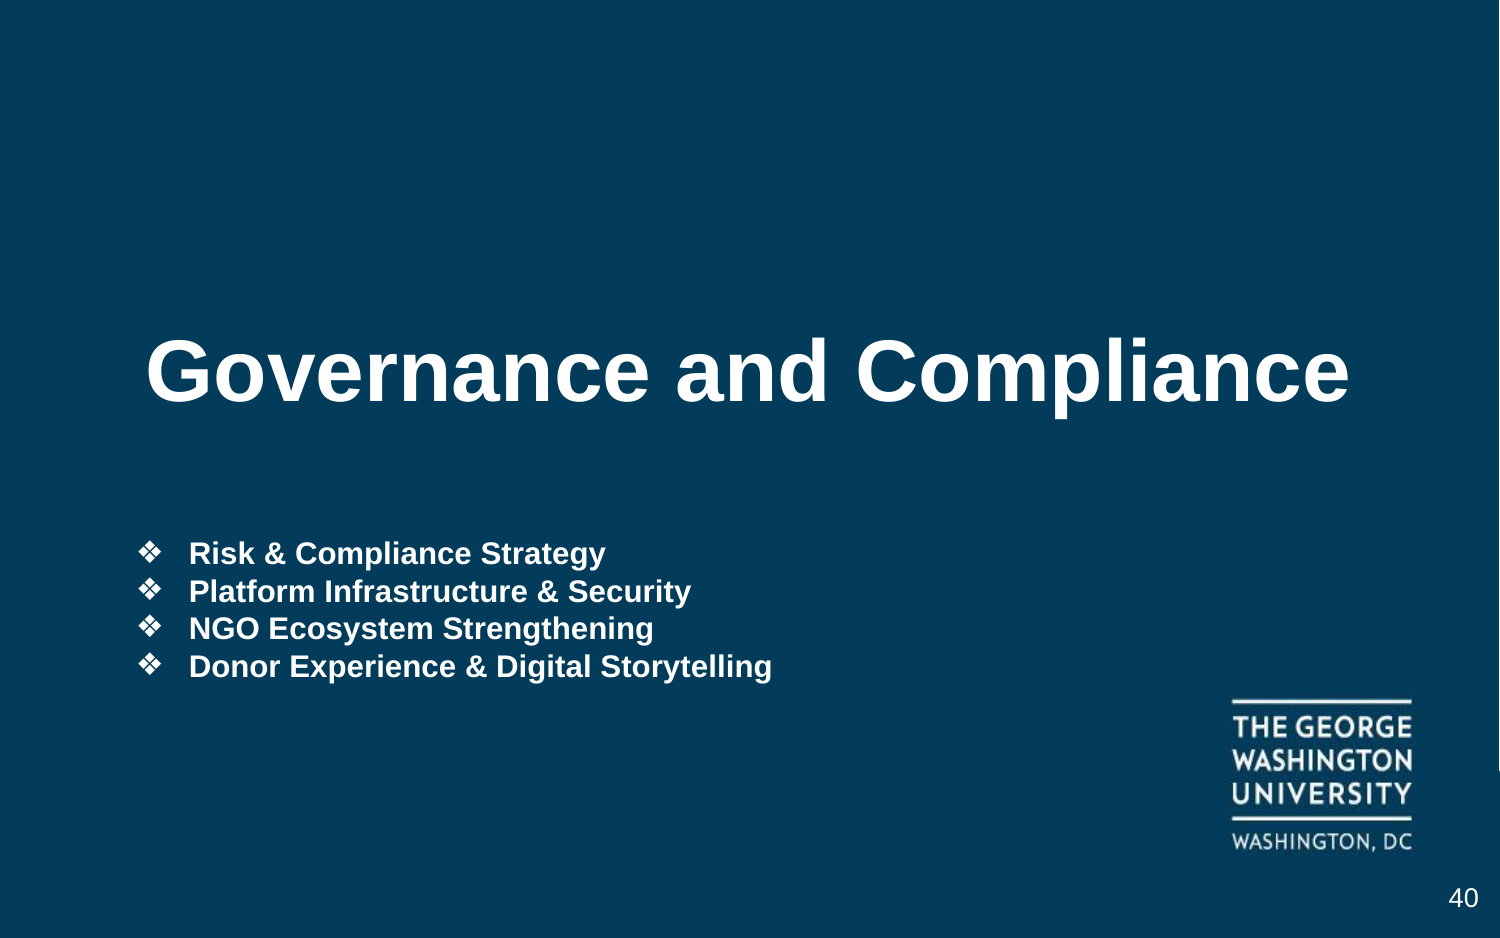

# Governance and Compliance
Risk & Compliance Strategy
Platform Infrastructure & Security
NGO Ecosystem Strengthening
Donor Experience & Digital Storytelling
40